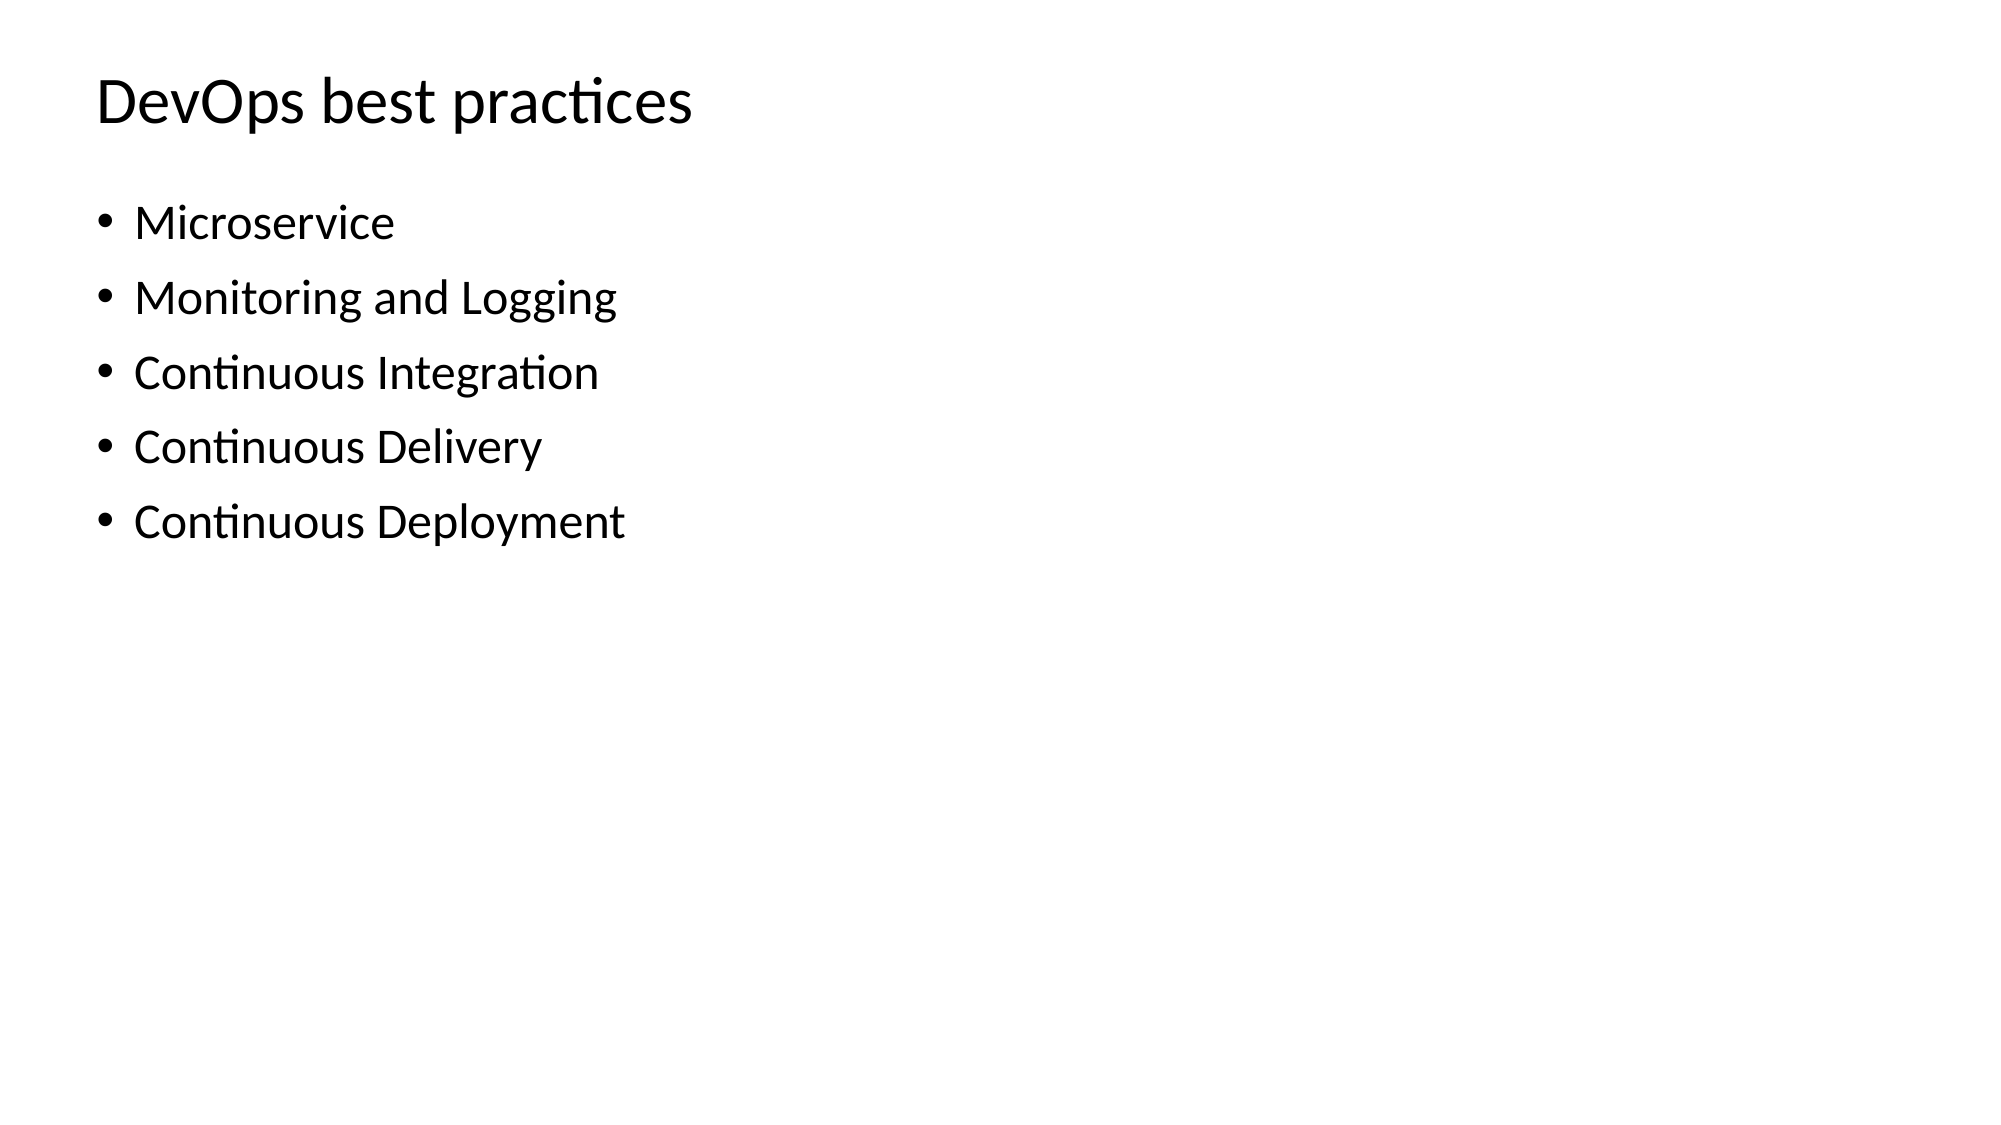

# DevOps best practices
Microservice
Monitoring and Logging
Continuous Integration
Continuous Delivery
Continuous Deployment